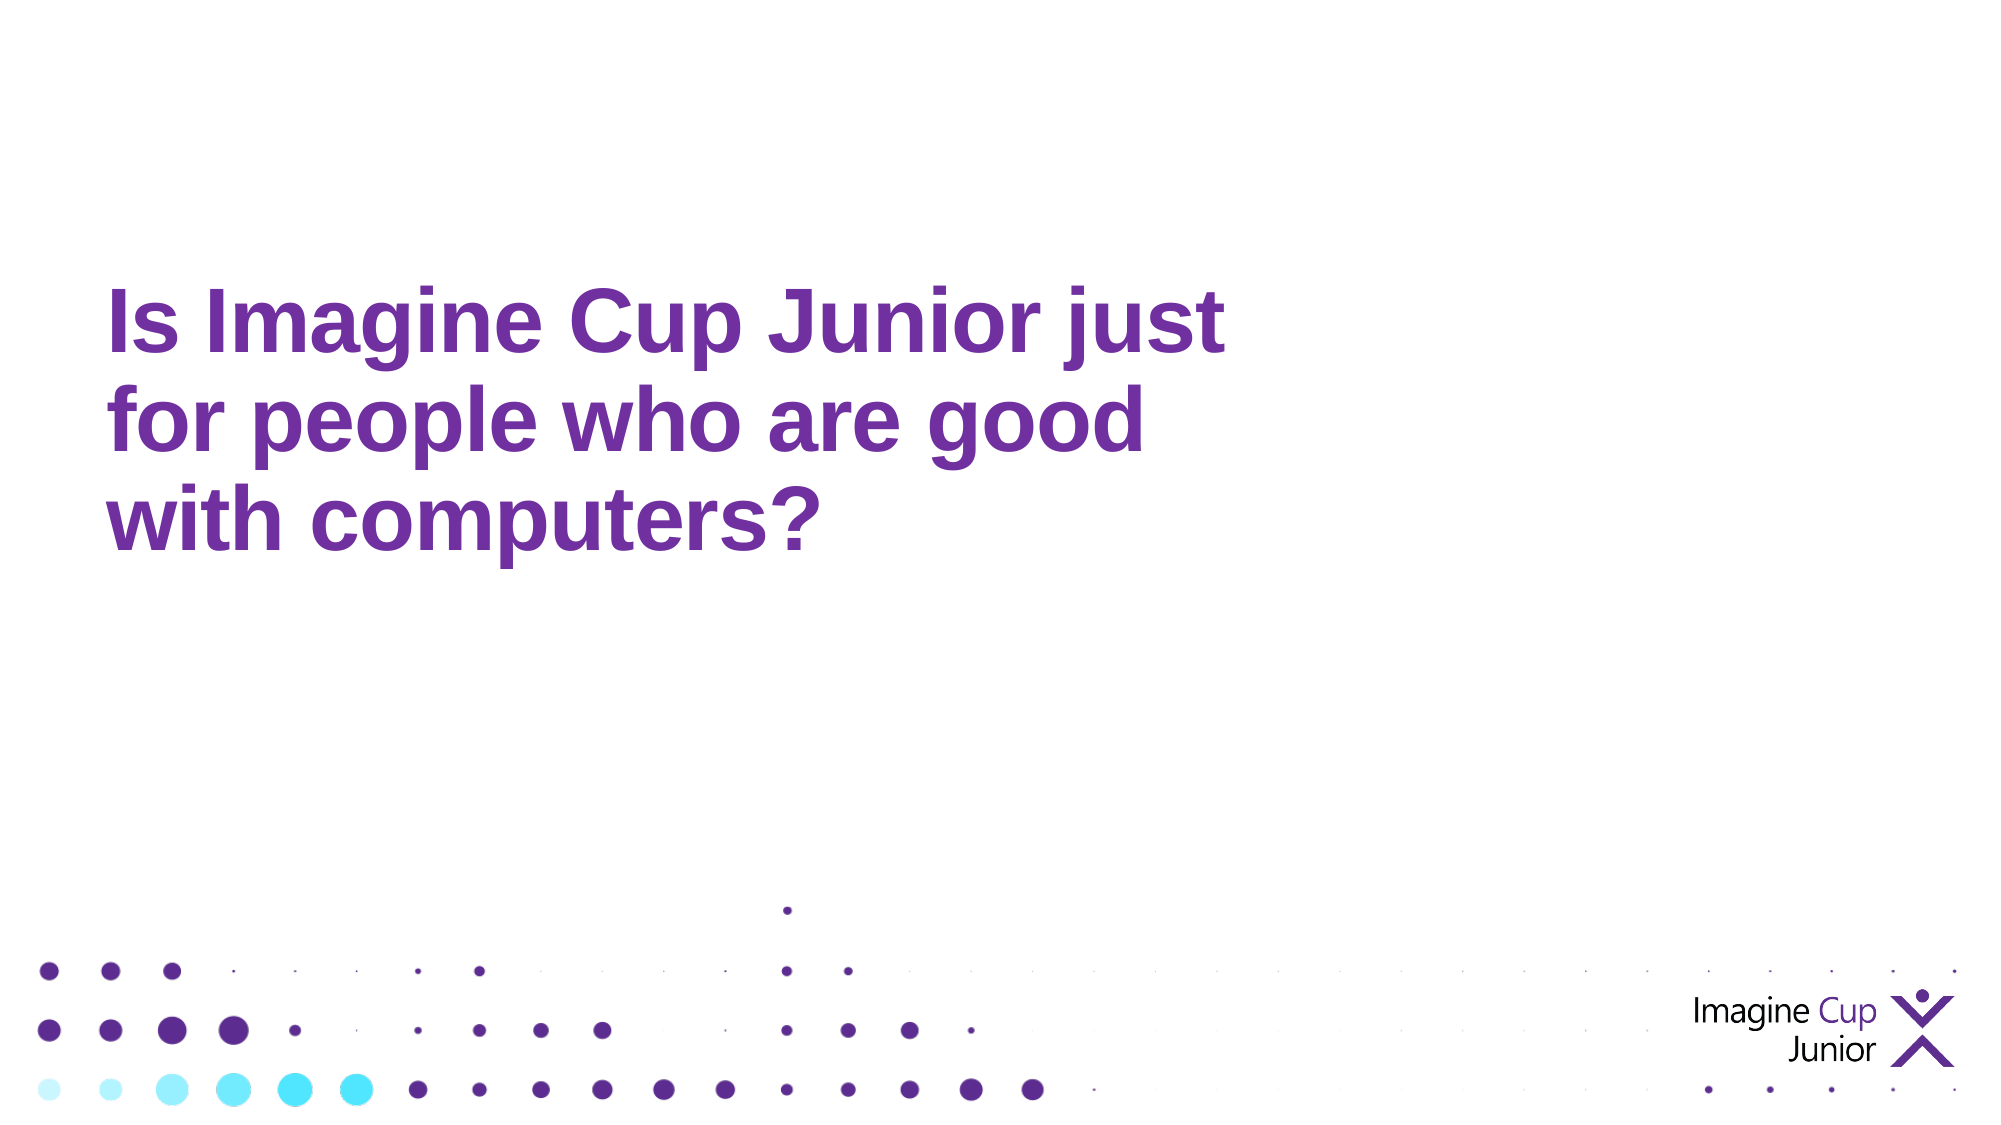

# Is Imagine Cup Junior just for people who are good with computers?